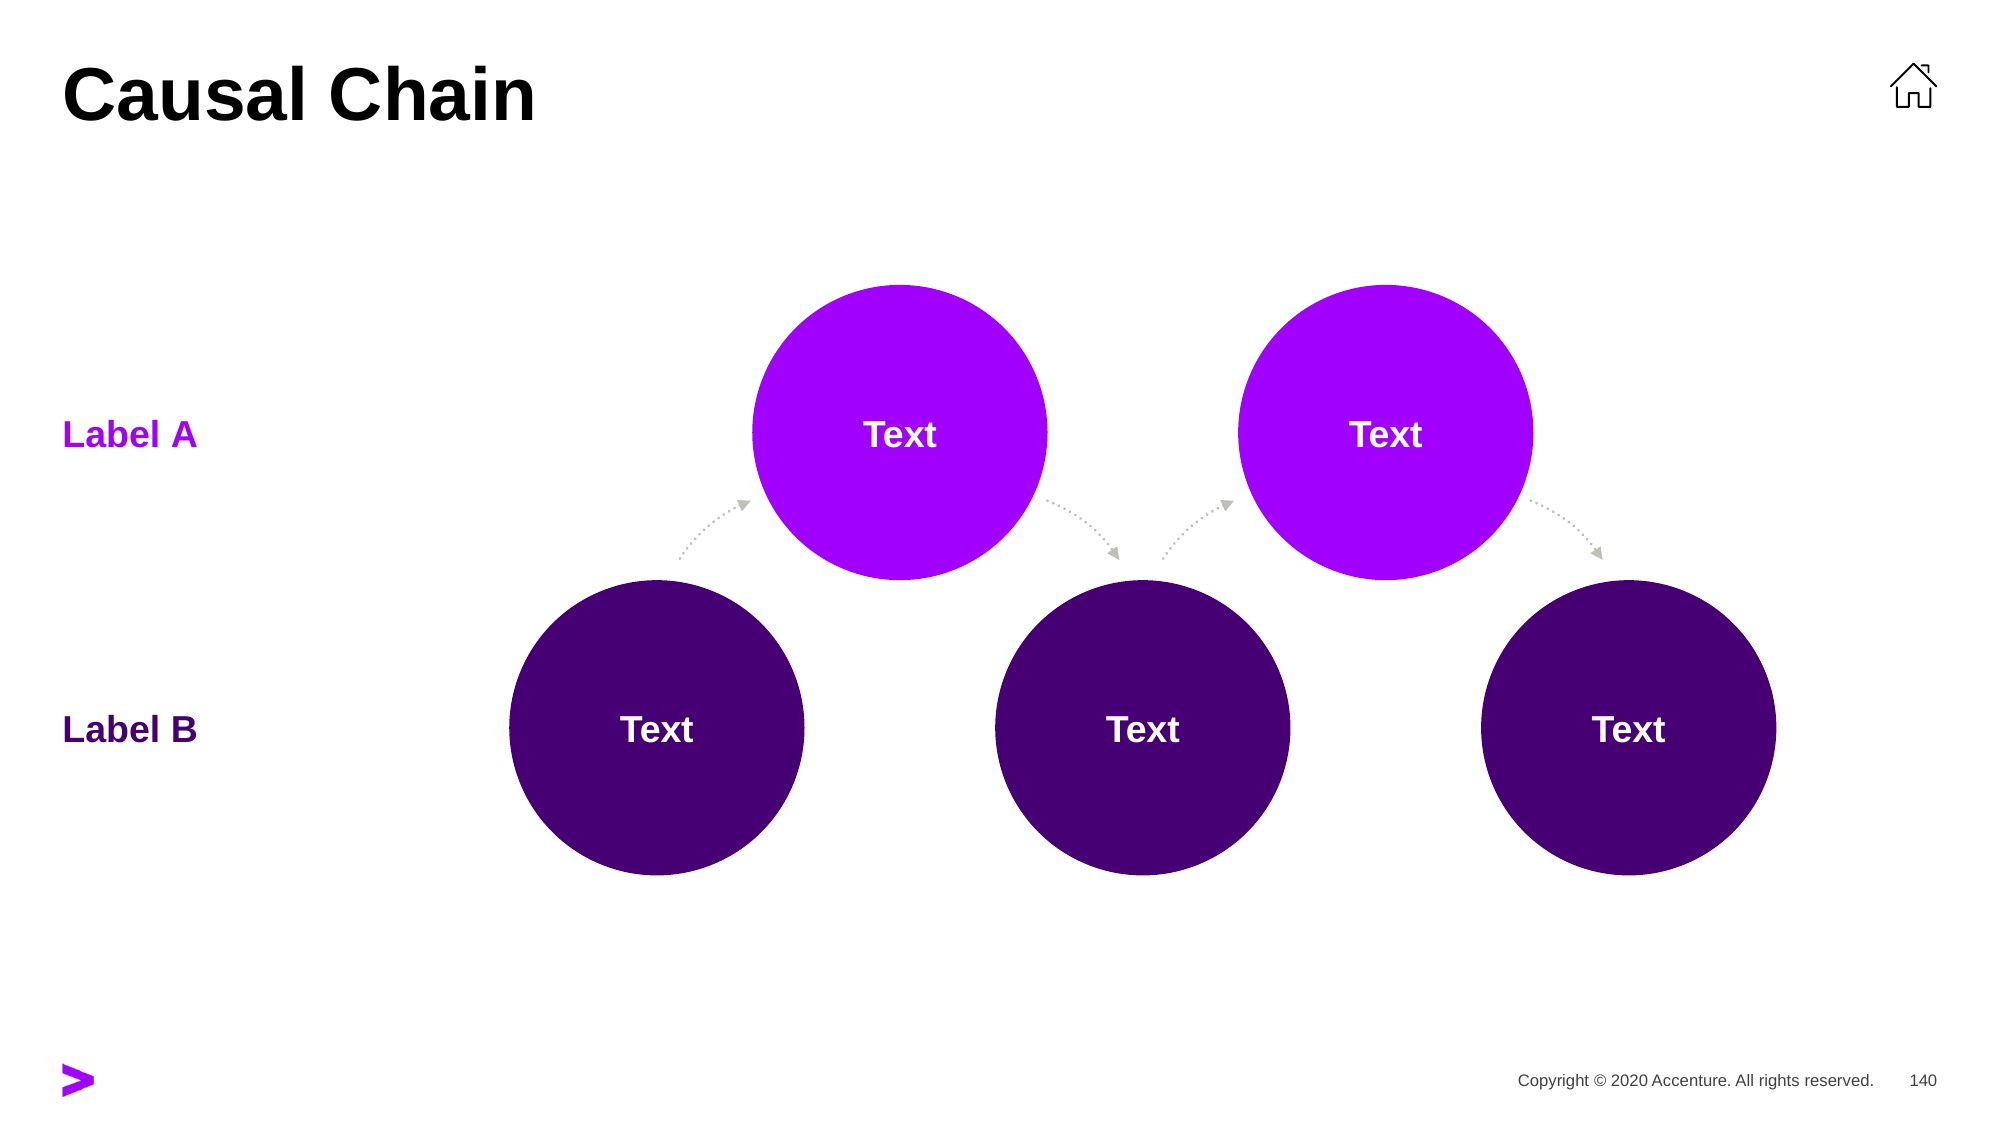

# Causal Chain

Text
Text
Label A

Text
Text
Text
Label B